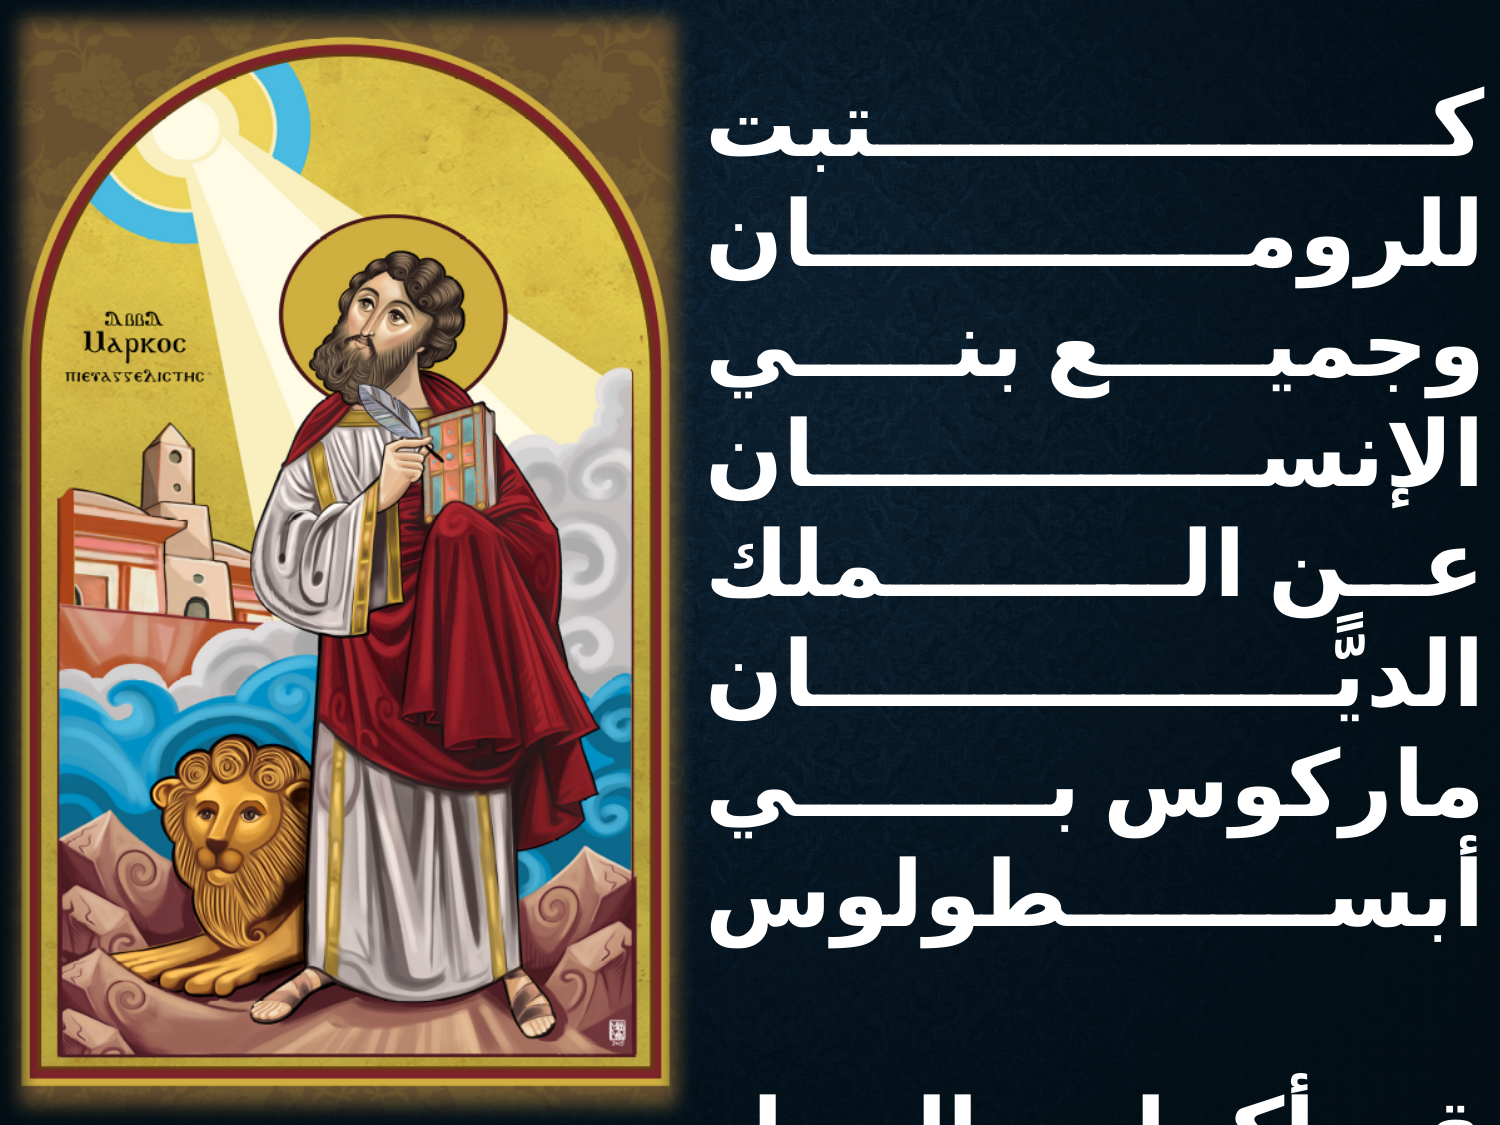

كـــــــــتبت للرومــــــــان
وجميع بني الإنسان
عن الـــــــملك الديًّــــــان
ماركوس بي أبسطولوس
قد أكملت الجهاد
بدم الاستشهاد
لما جاء الميعاد
ماركوس بي أبسطولوس